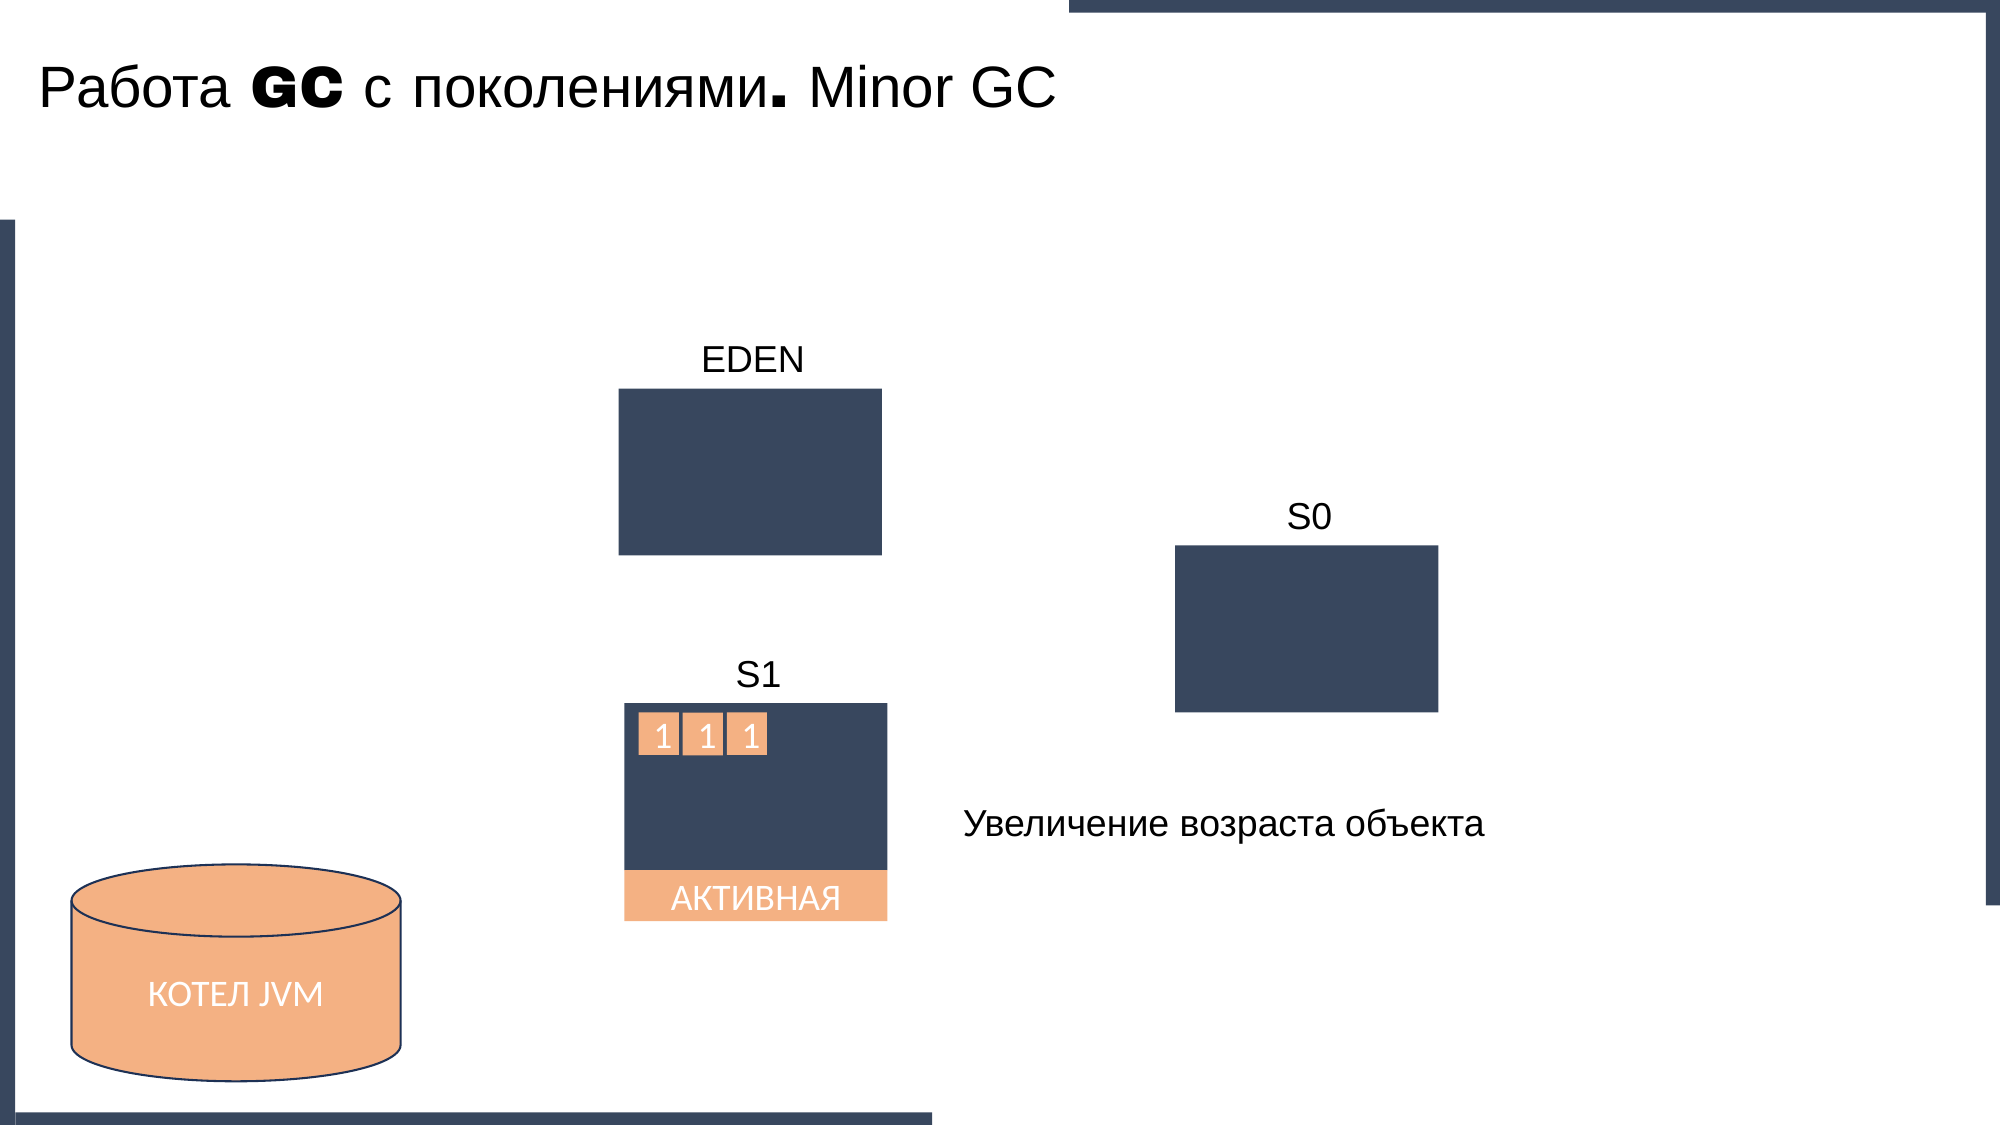

Работа GC с поколениями. Minor GC

EDEN

S0

Поиск живых…
0
0
0
S1

1
1
1
Увеличение возраста объекта
КОТЕЛ JVM
АКТИВНАЯ